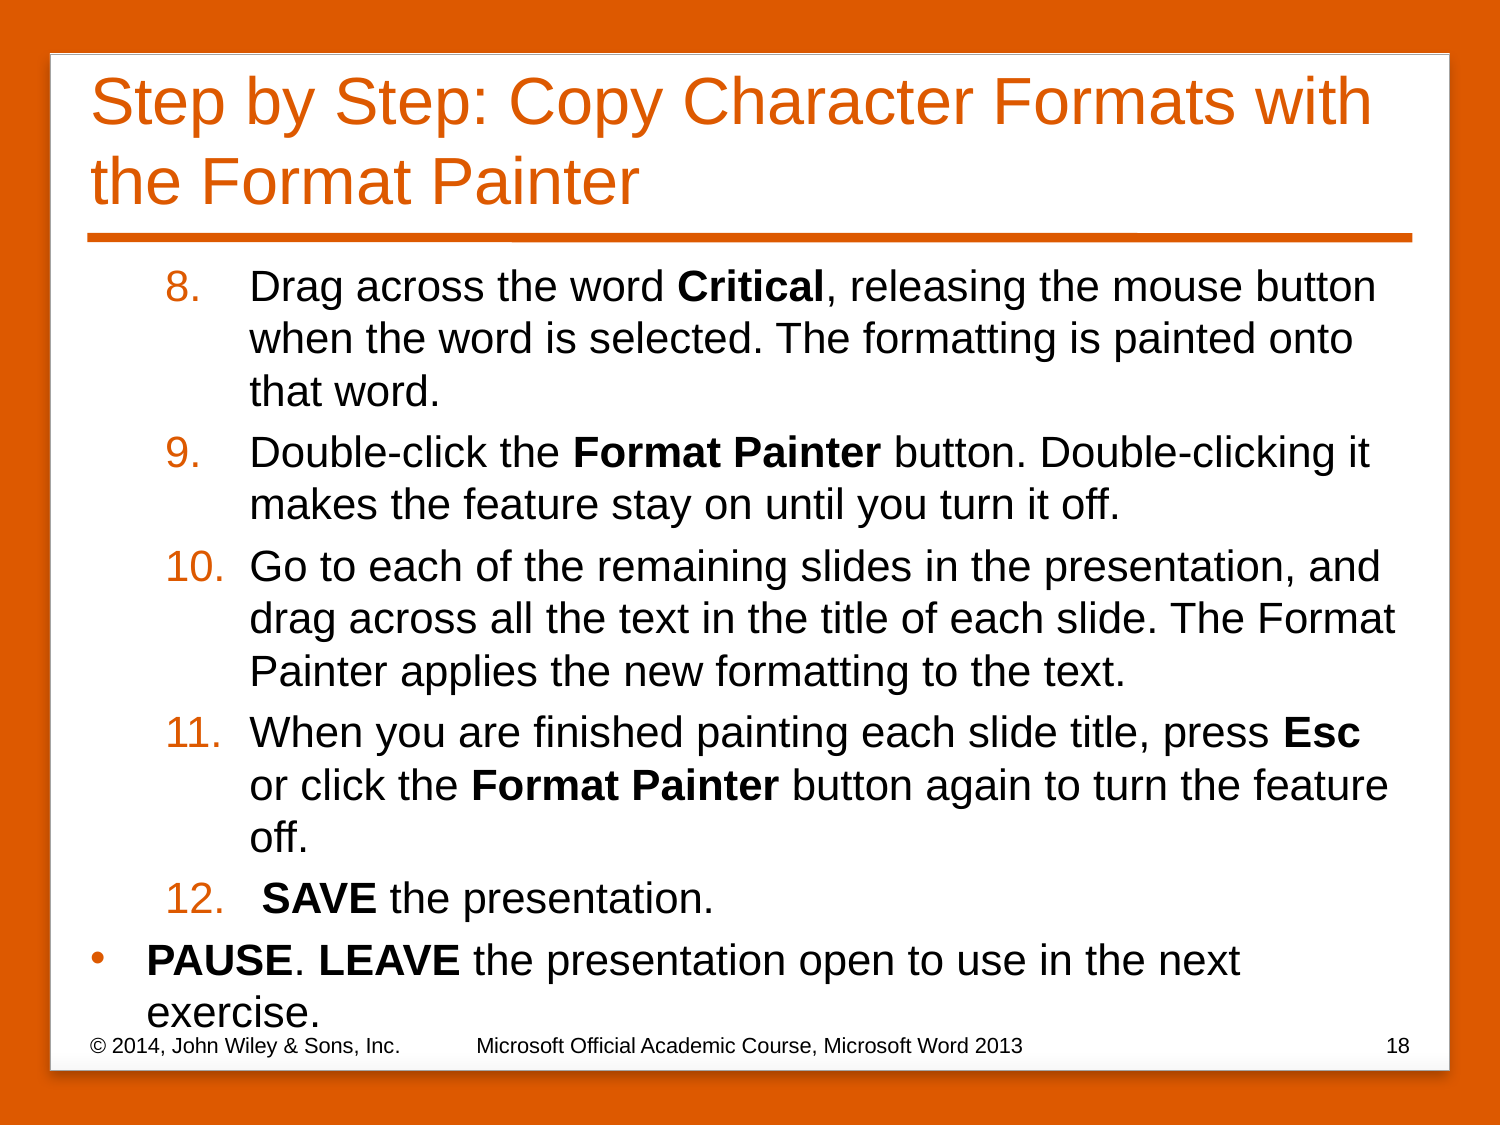

# Step by Step: Copy Character Formats with the Format Painter
Drag across the word Critical, releasing the mouse button when the word is selected. The formatting is painted onto that word.
Double-click the Format Painter button. Double-clicking it makes the feature stay on until you turn it off.
Go to each of the remaining slides in the presentation, and drag across all the text in the title of each slide. The Format Painter applies the new formatting to the text.
When you are finished painting each slide title, press Esc or click the Format Painter button again to turn the feature off.
 SAVE the presentation.
PAUSE. LEAVE the presentation open to use in the next exercise.

© 2014, John Wiley & Sons, Inc.
Microsoft Official Academic Course, Microsoft Word 2013
18